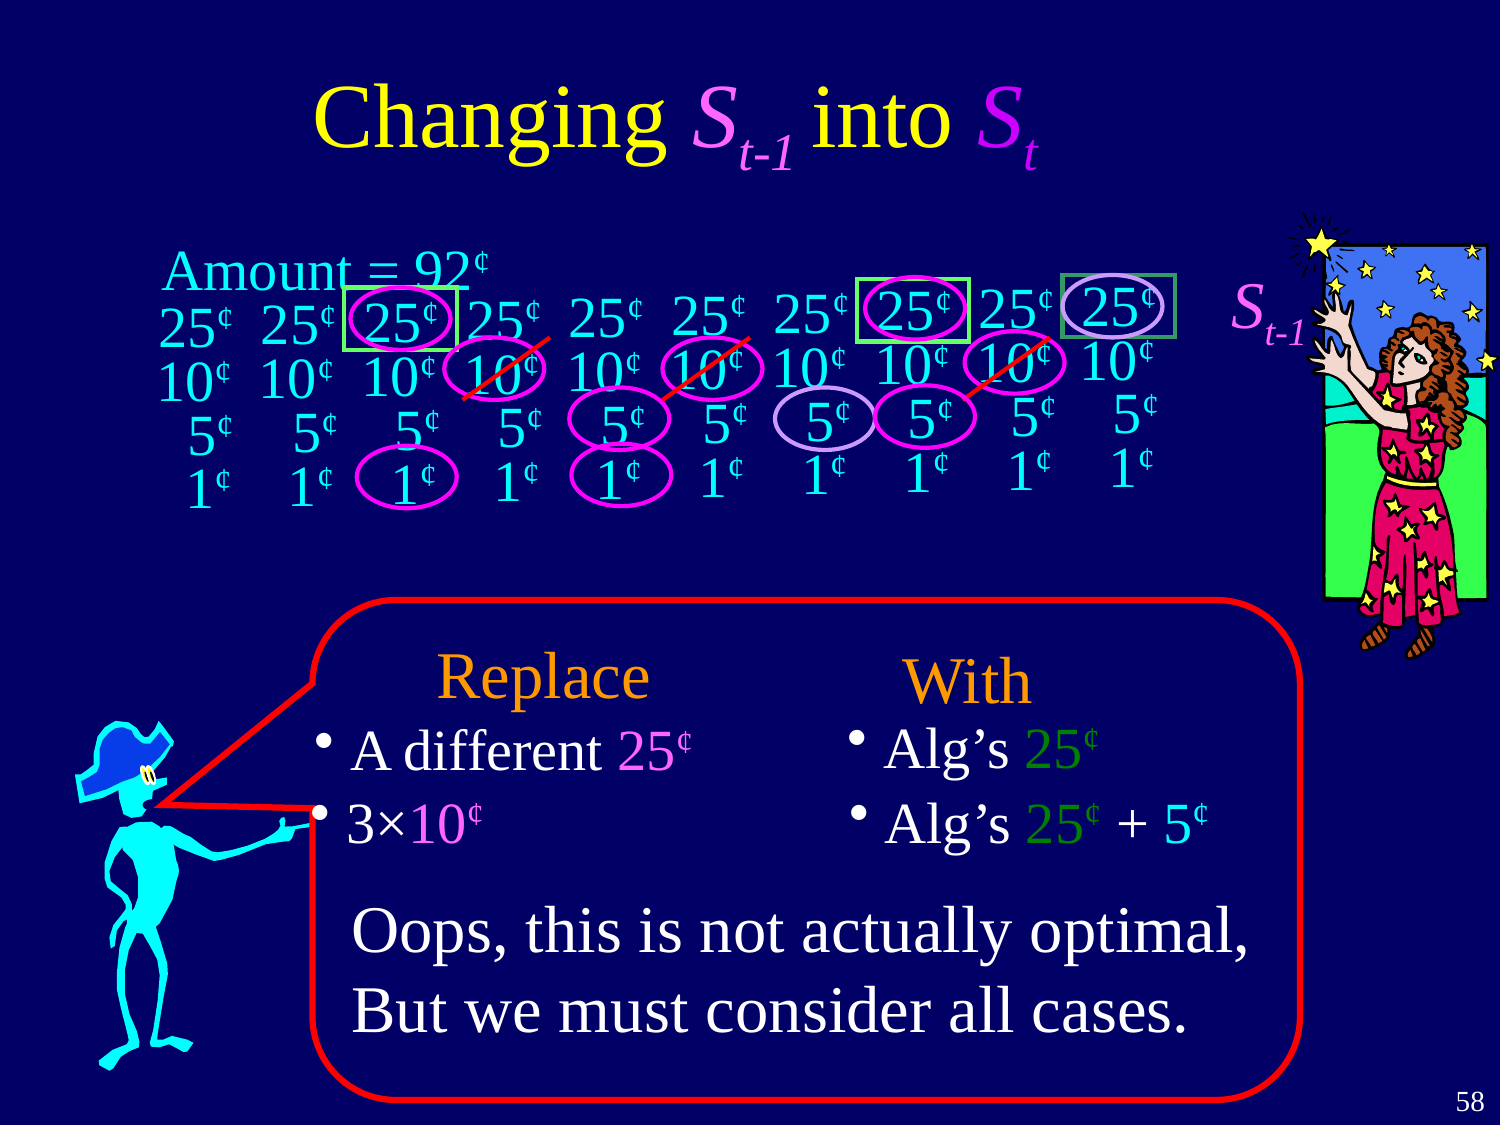

# Changing St-1 into St

Amount = 92¢
25¢
25¢
25¢
25¢
25¢
25¢
25¢
25¢
25¢
25¢
 10¢
 10¢
 10¢
 10¢
 10¢
 10¢
 10¢
 10¢
 10¢
 10¢
 5¢
 5¢
 5¢
 5¢
 5¢
 5¢
 5¢
 5¢
 5¢
 5¢
 1¢
 1¢
 1¢
 1¢
 1¢
 1¢
 1¢
 1¢
 1¢
 1¢
St-1

Alg’s 25¢ + 5¢

Replace
A different 25¢
With
Alg’s 25¢

3×10¢
Oops, this is not actually optimal,
But we must consider all cases.